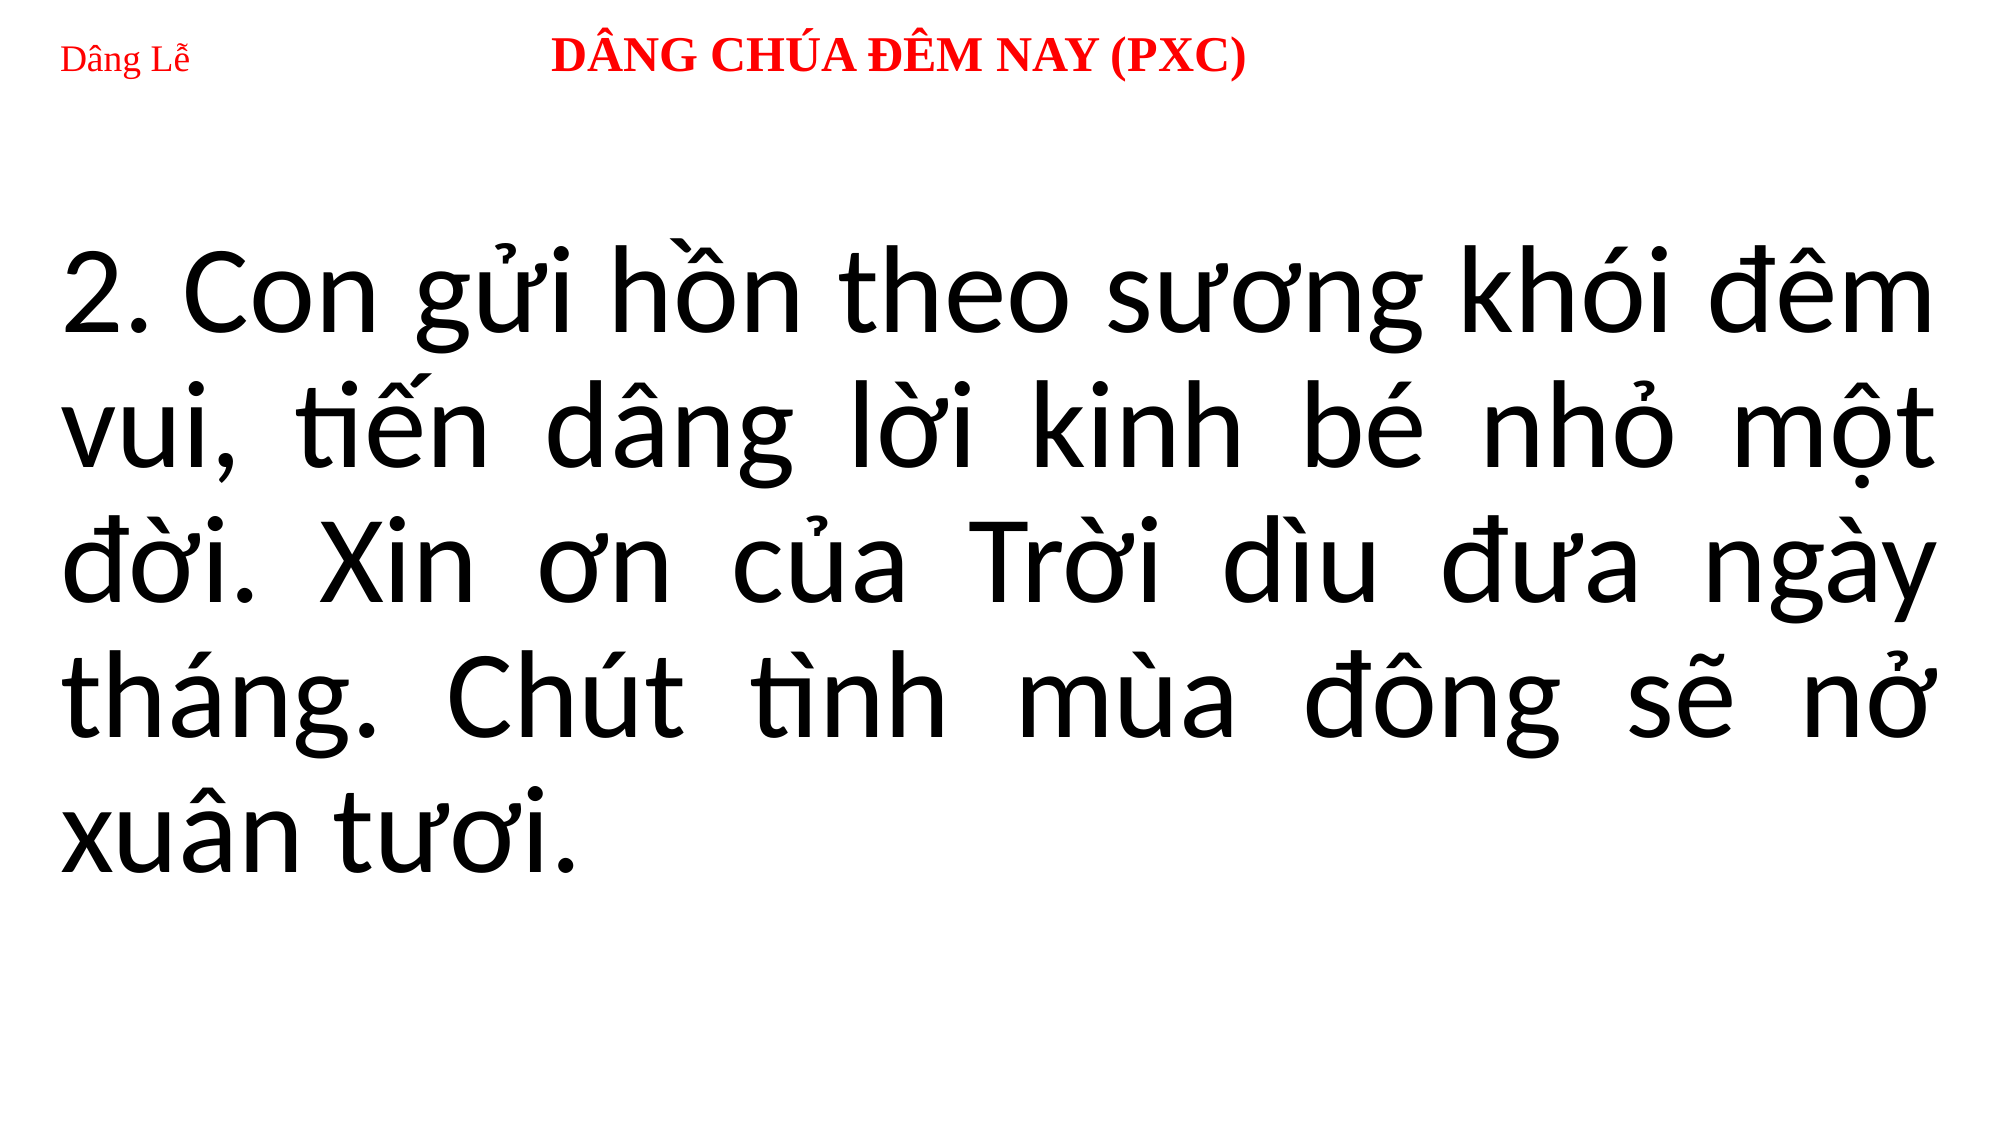

# Dâng Lễ                                      DÂNG CHÚA ĐÊM NAY (PXC)
2. Con gửi hồn theo sương khói đêm vui, tiến dâng lời kinh bé nhỏ một đời. Xin ơn của Trời dìu đưa ngày tháng. Chút tình mùa đông sẽ nở xuân tươi.